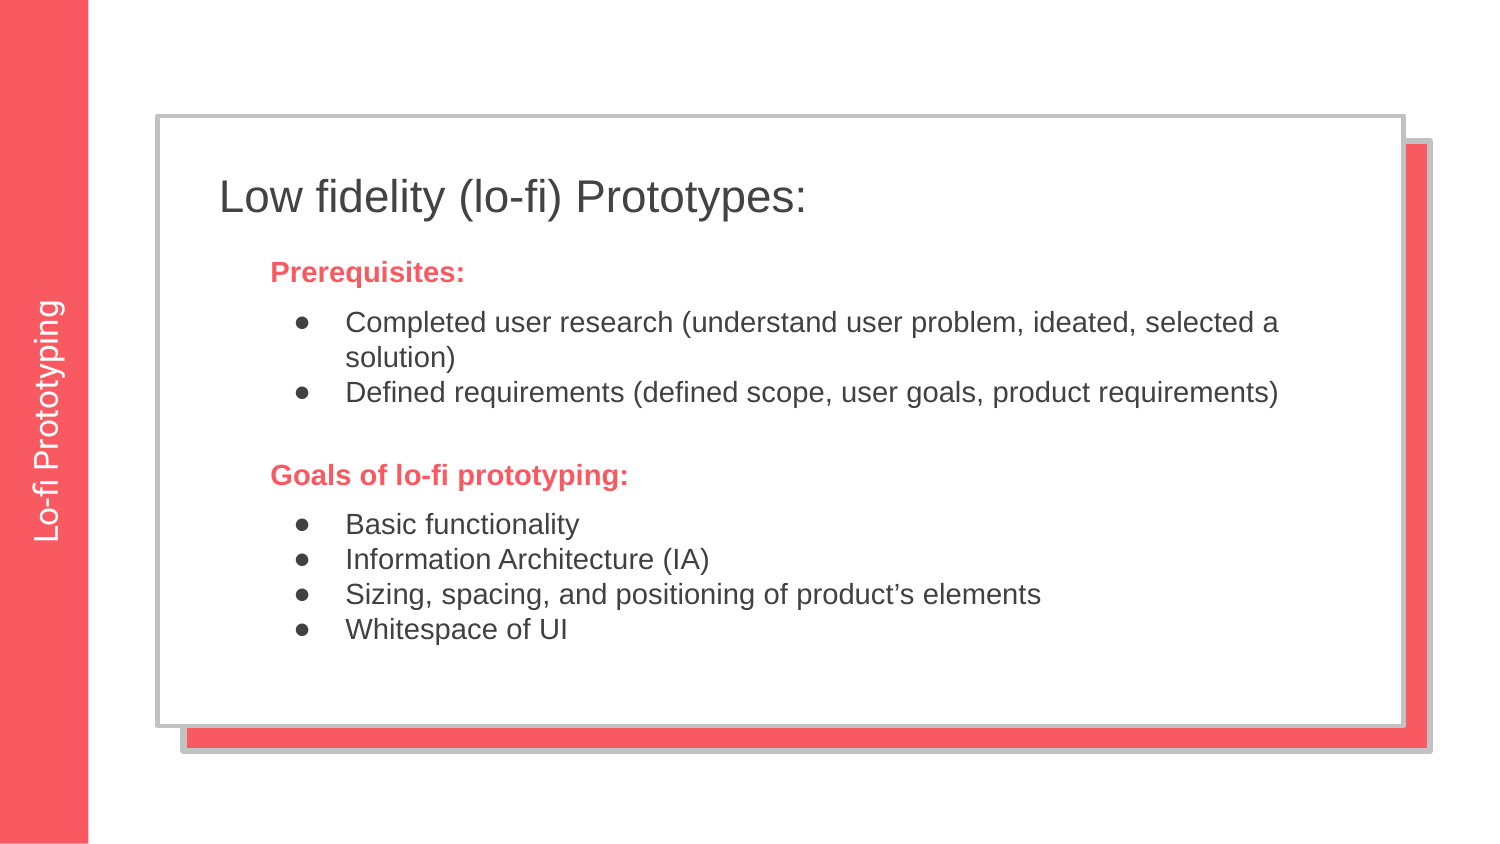

Low fidelity (lo-fi) Prototypes:
Prerequisites:

Completed user research (understand user problem, ideated, selected a solution)
Defined requirements (defined scope, user goals, product requirements)

Goals of lo-fi prototyping:

Basic functionality
Information Architecture (IA)
Sizing, spacing, and positioning of product’s elements
Whitespace of UI
# Lo-fi Prototyping